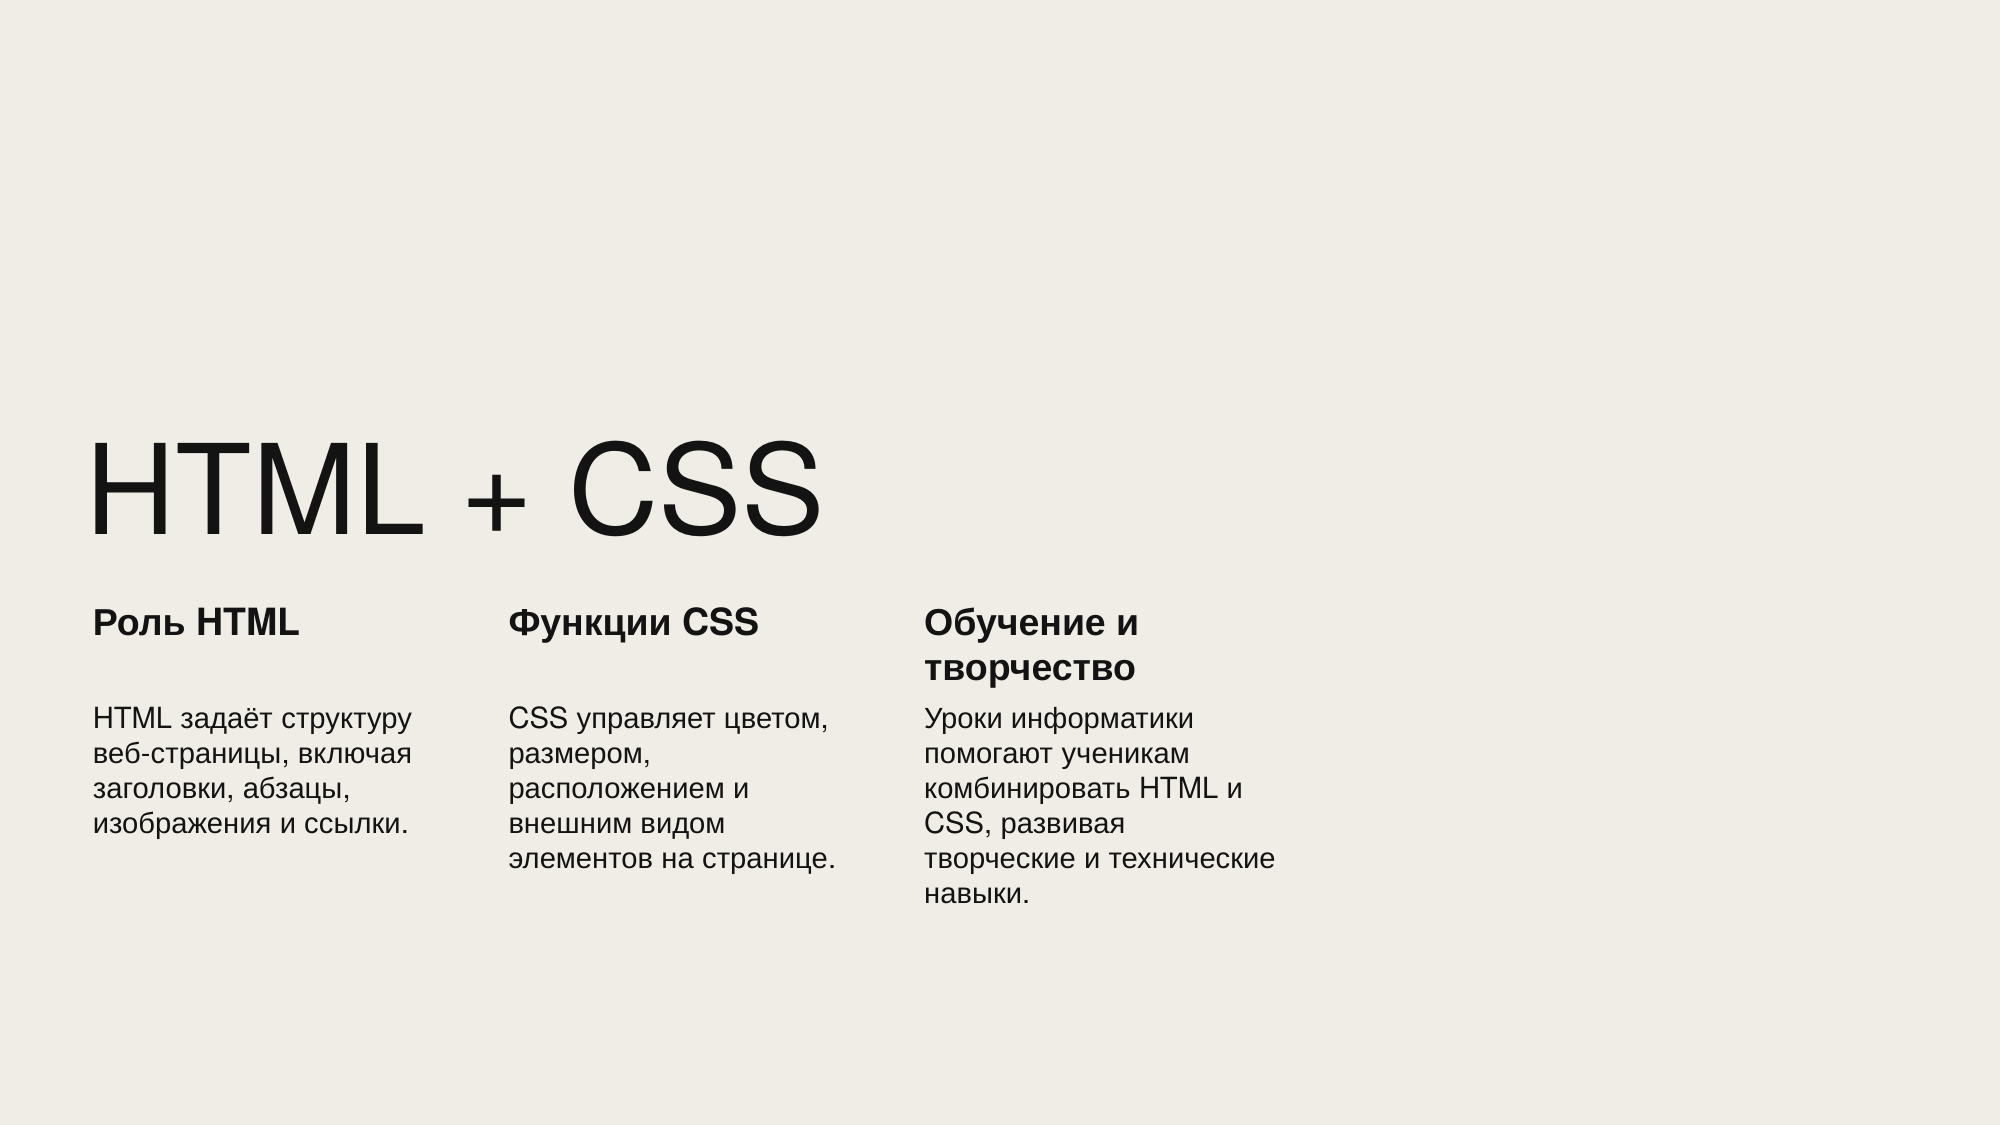

# HTML + CSS
Роль HTML
HTML задаёт структуру веб-страницы, включая заголовки, абзацы, изображения и ссылки.
Функции CSS
CSS управляет цветом, размером, расположением и внешним видом элементов на странице.
Обучение и творчество
Уроки информатики помогают ученикам комбинировать HTML и CSS, развивая творческие и технические навыки.